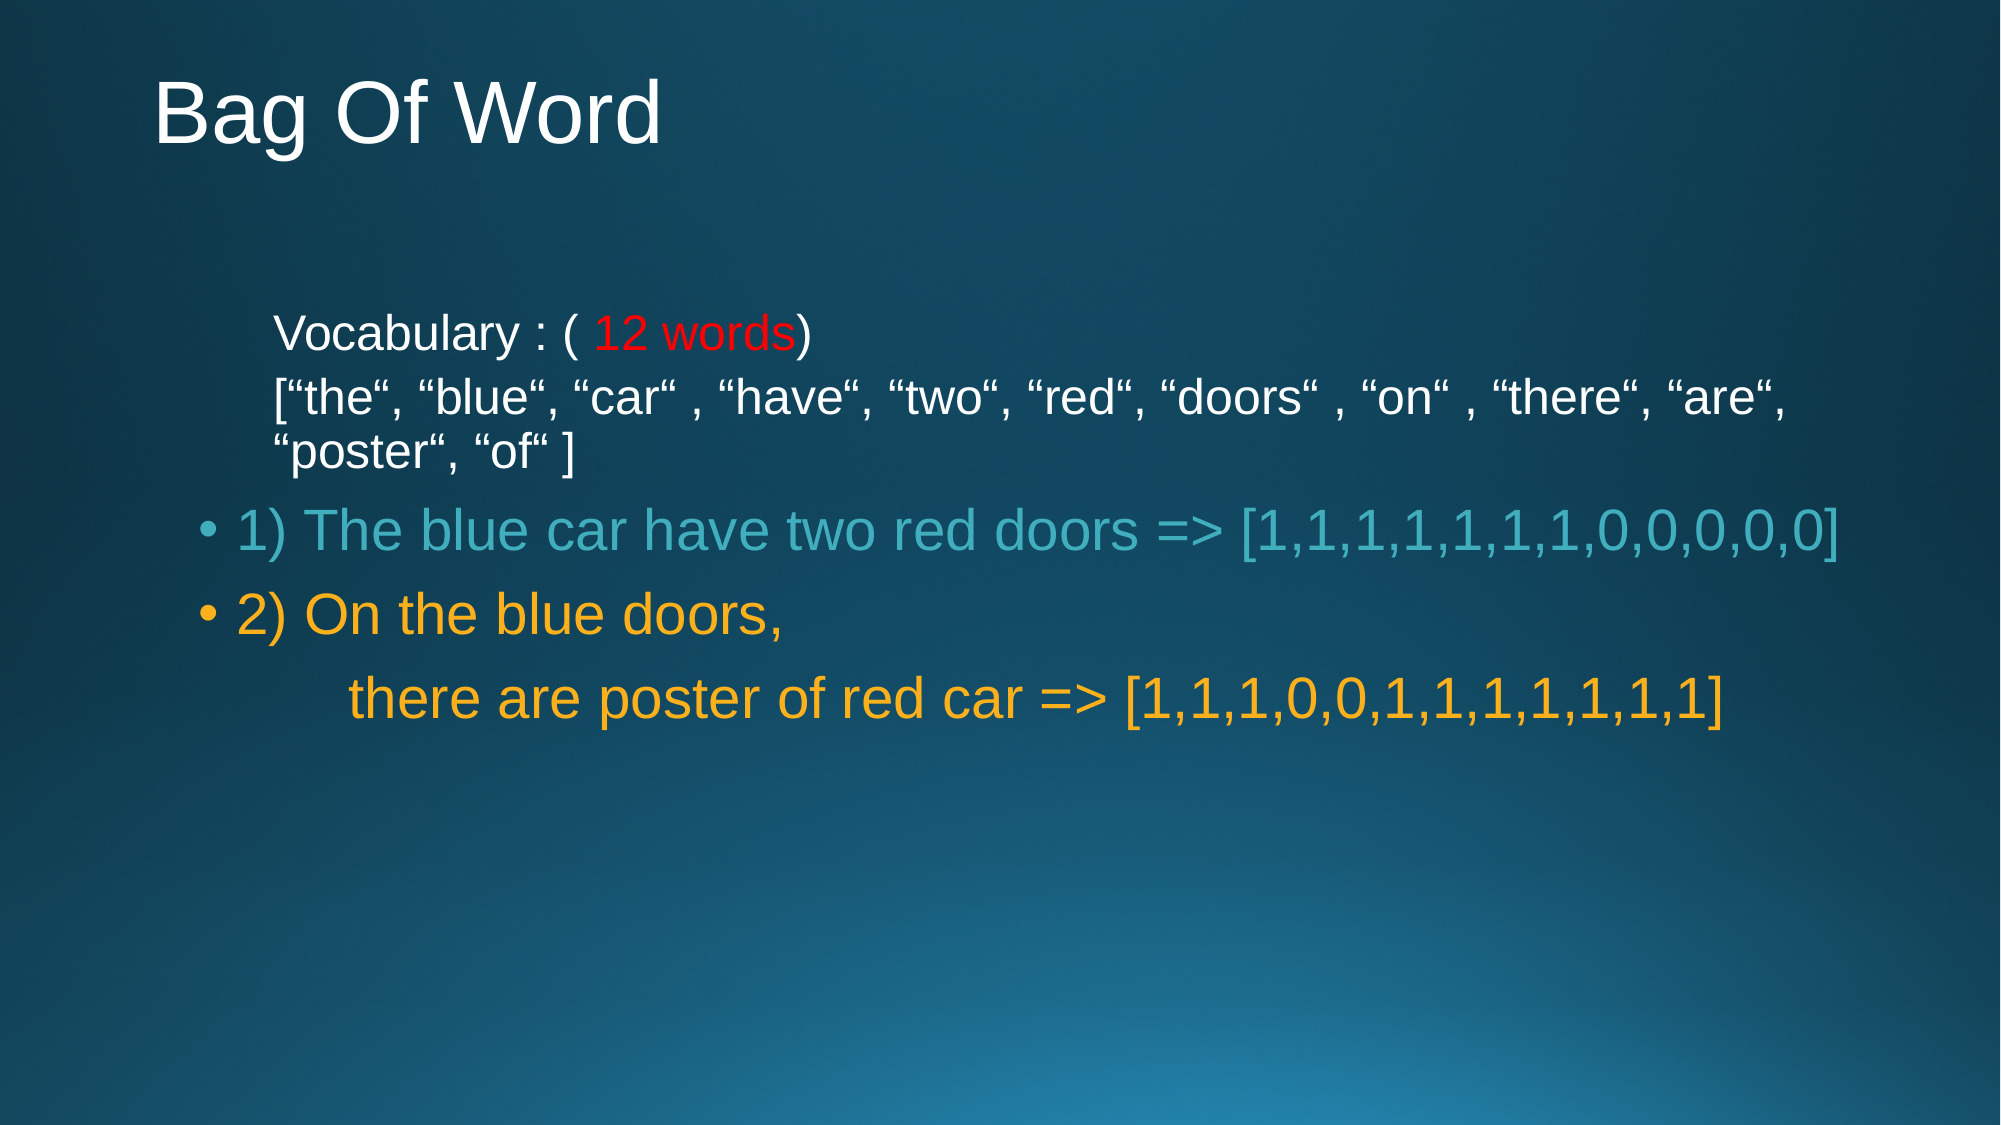

# Bag Of Word
Vocabulary : ( 12 words)
[“the“, “blue“, “car“ , “have“, “two“, “red“, “doors“ , “on“ , “there“, “are“, “poster“, “of“ ]
1) The blue car have two red doors => [1,1,1,1,1,1,1,0,0,0,0,0]
2) On the blue doors,
 	there are poster of red car => [1,1,1,0,0,1,1,1,1,1,1,1]